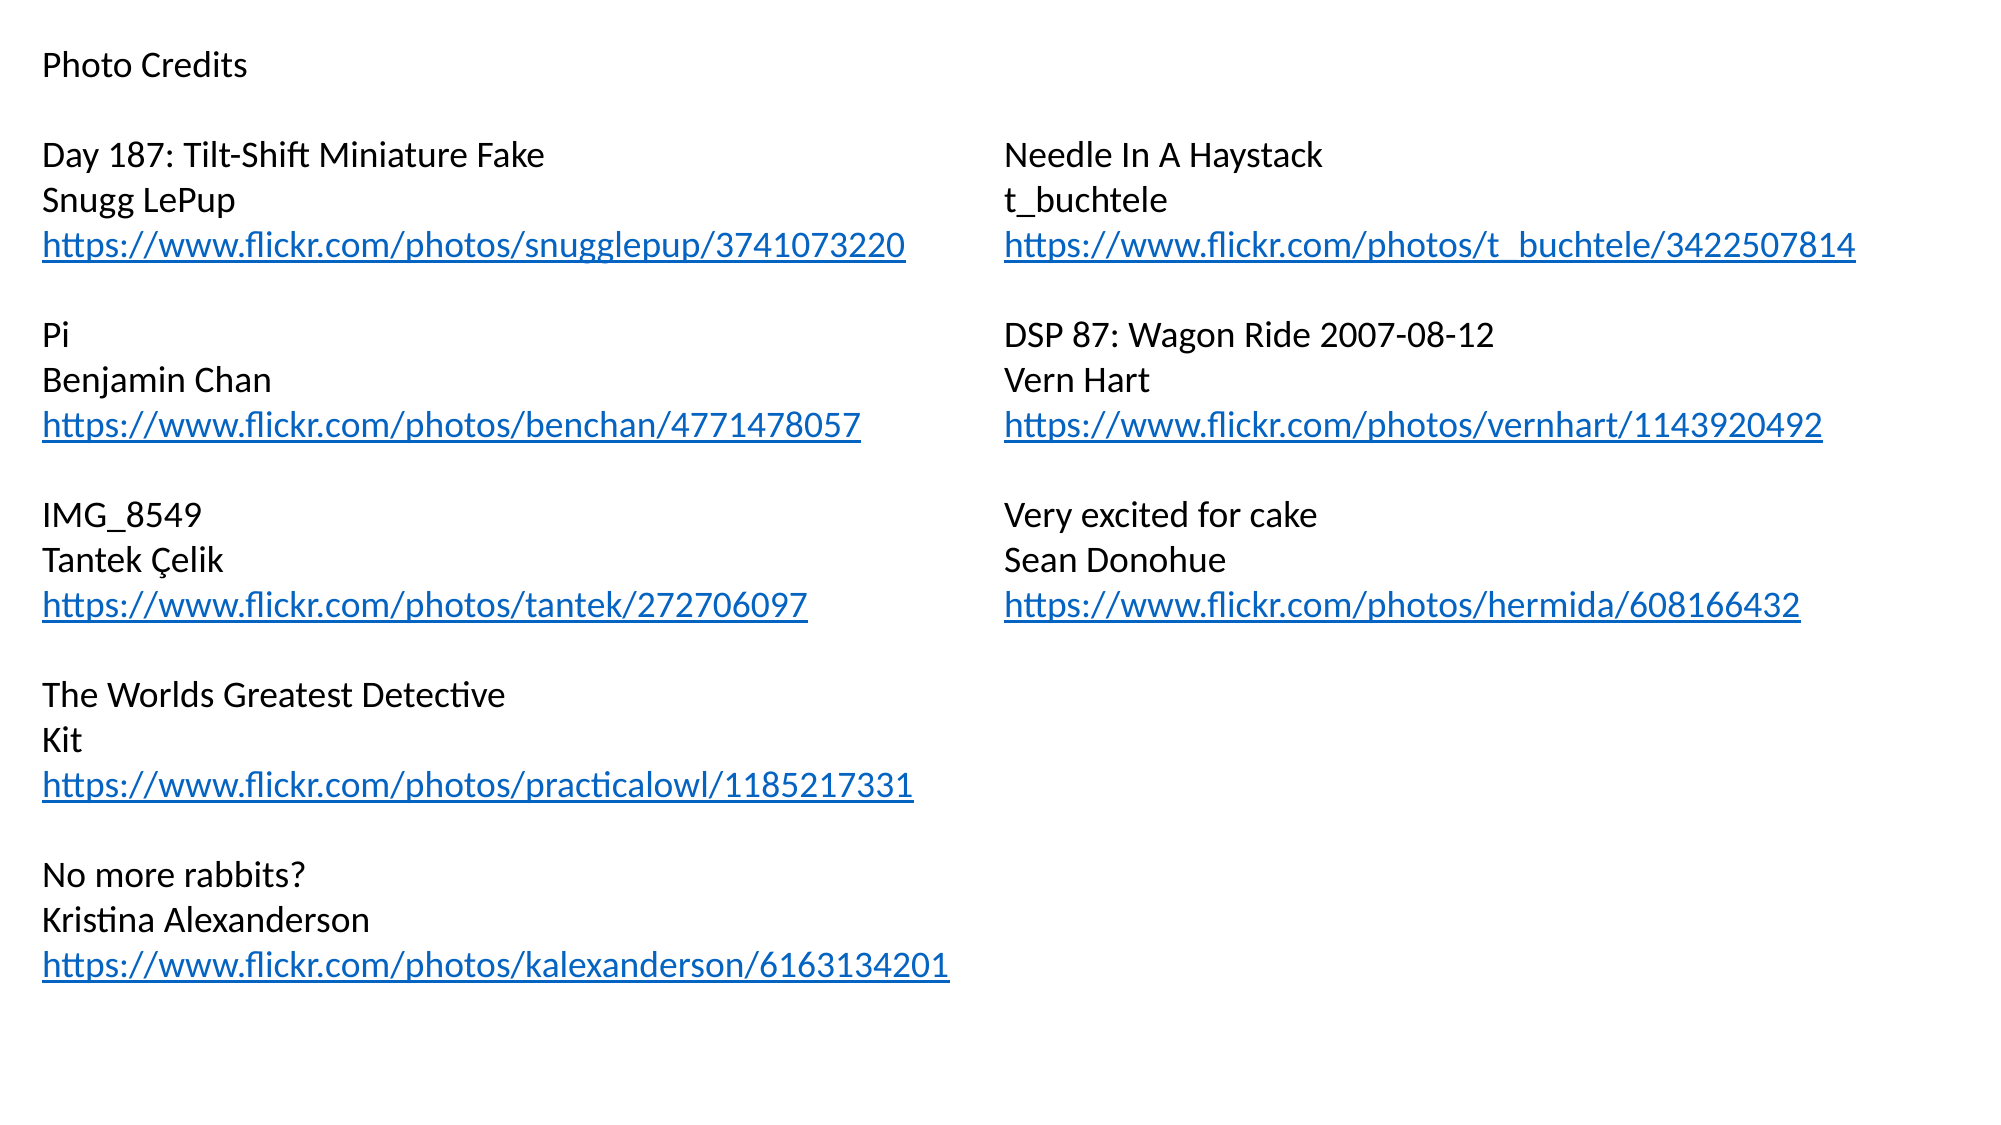

Photo Credits

Day 187: Tilt-Shift Miniature Fake
Snugg LePup
https://www.flickr.com/photos/snugglepup/3741073220

Pi
Benjamin Chan
https://www.flickr.com/photos/benchan/4771478057

IMG_8549
Tantek Çelik
https://www.flickr.com/photos/tantek/272706097

The Worlds Greatest Detective
Kit
https://www.flickr.com/photos/practicalowl/1185217331

No more rabbits?
Kristina Alexanderson
https://www.flickr.com/photos/kalexanderson/6163134201

Needle In A Haystack
t_buchtele
https://www.flickr.com/photos/t_buchtele/3422507814

DSP 87: Wagon Ride 2007-08-12
Vern Hart
https://www.flickr.com/photos/vernhart/1143920492

Very excited for cake
Sean Donohue
https://www.flickr.com/photos/hermida/608166432